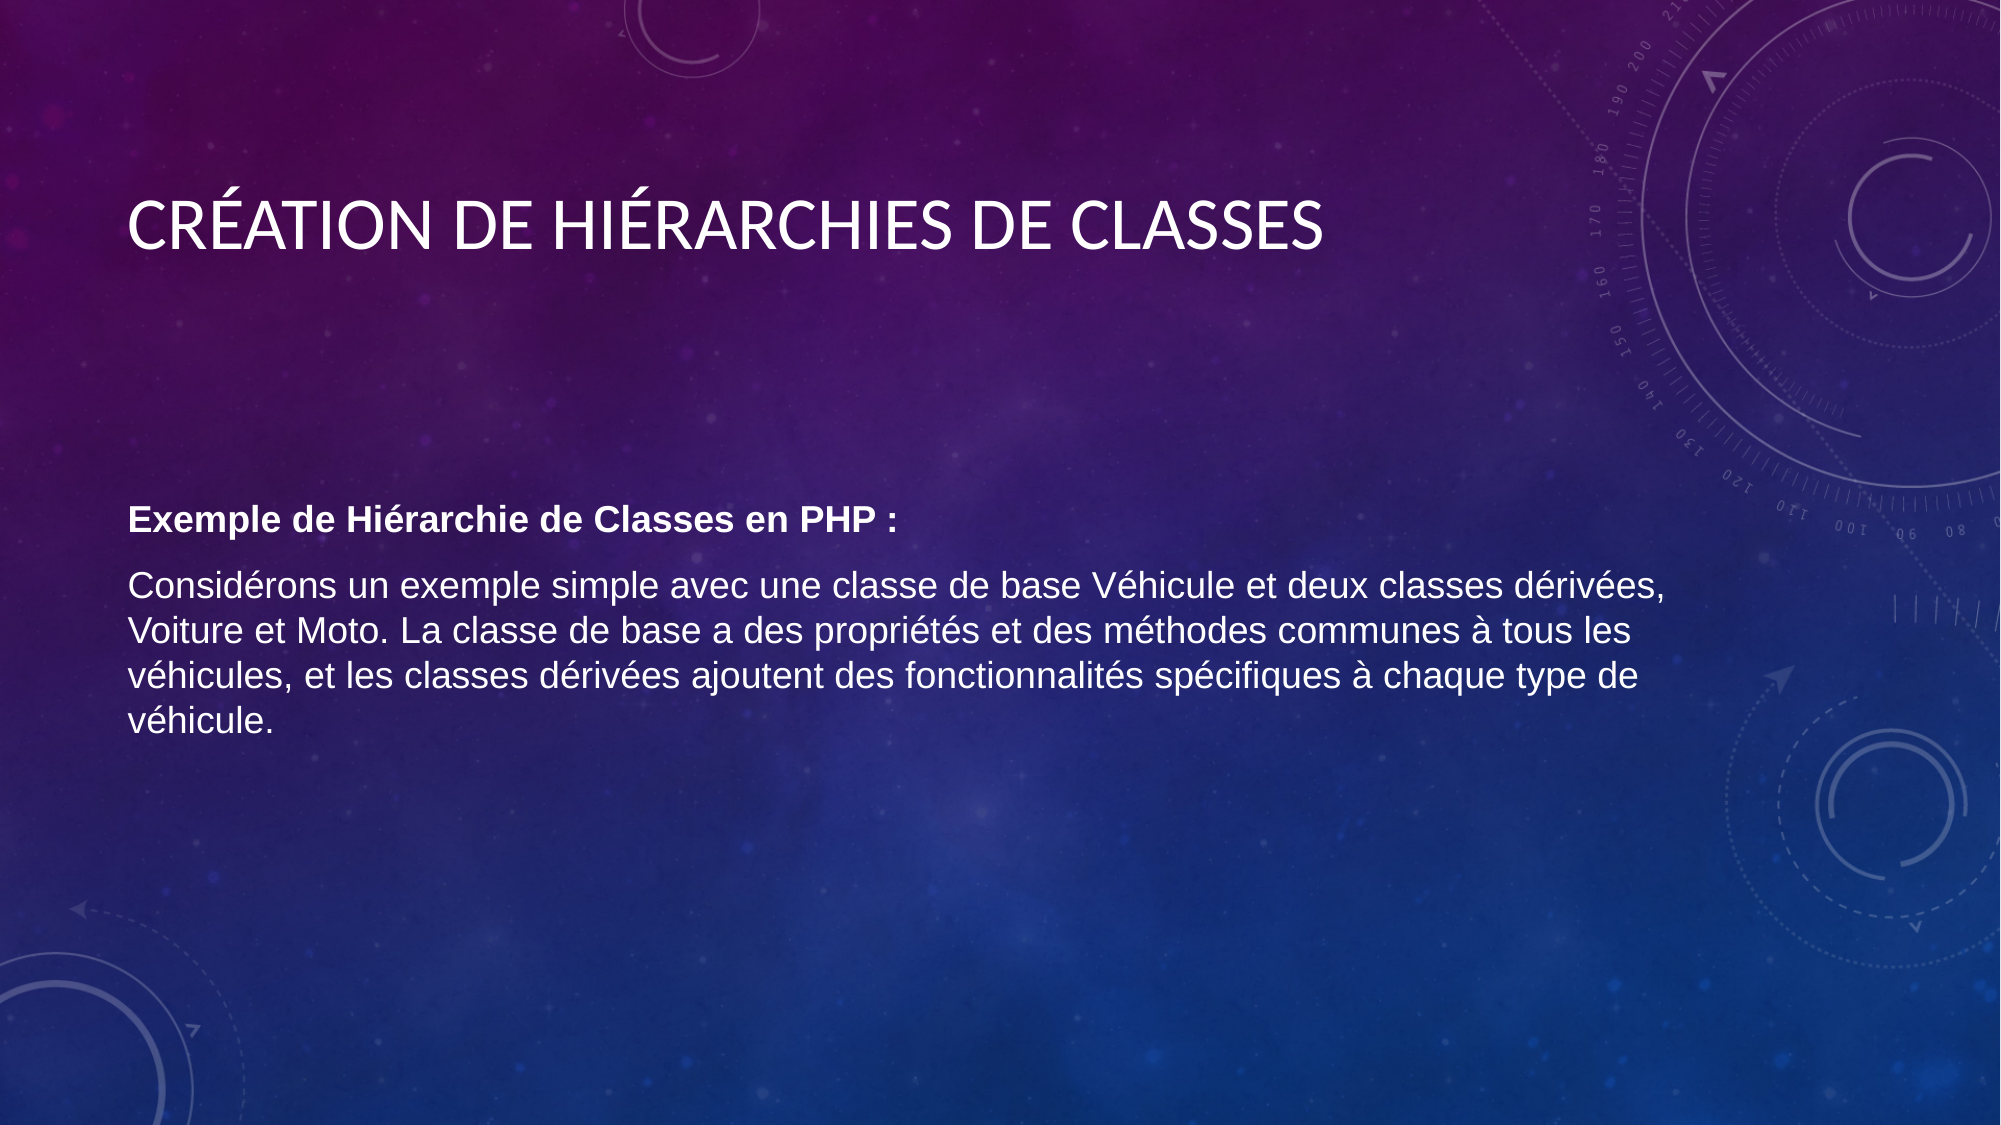

# Création de hiérarchies de classes
Exemple de Hiérarchie de Classes en PHP :
Considérons un exemple simple avec une classe de base Véhicule et deux classes dérivées, Voiture et Moto. La classe de base a des propriétés et des méthodes communes à tous les véhicules, et les classes dérivées ajoutent des fonctionnalités spécifiques à chaque type de véhicule.